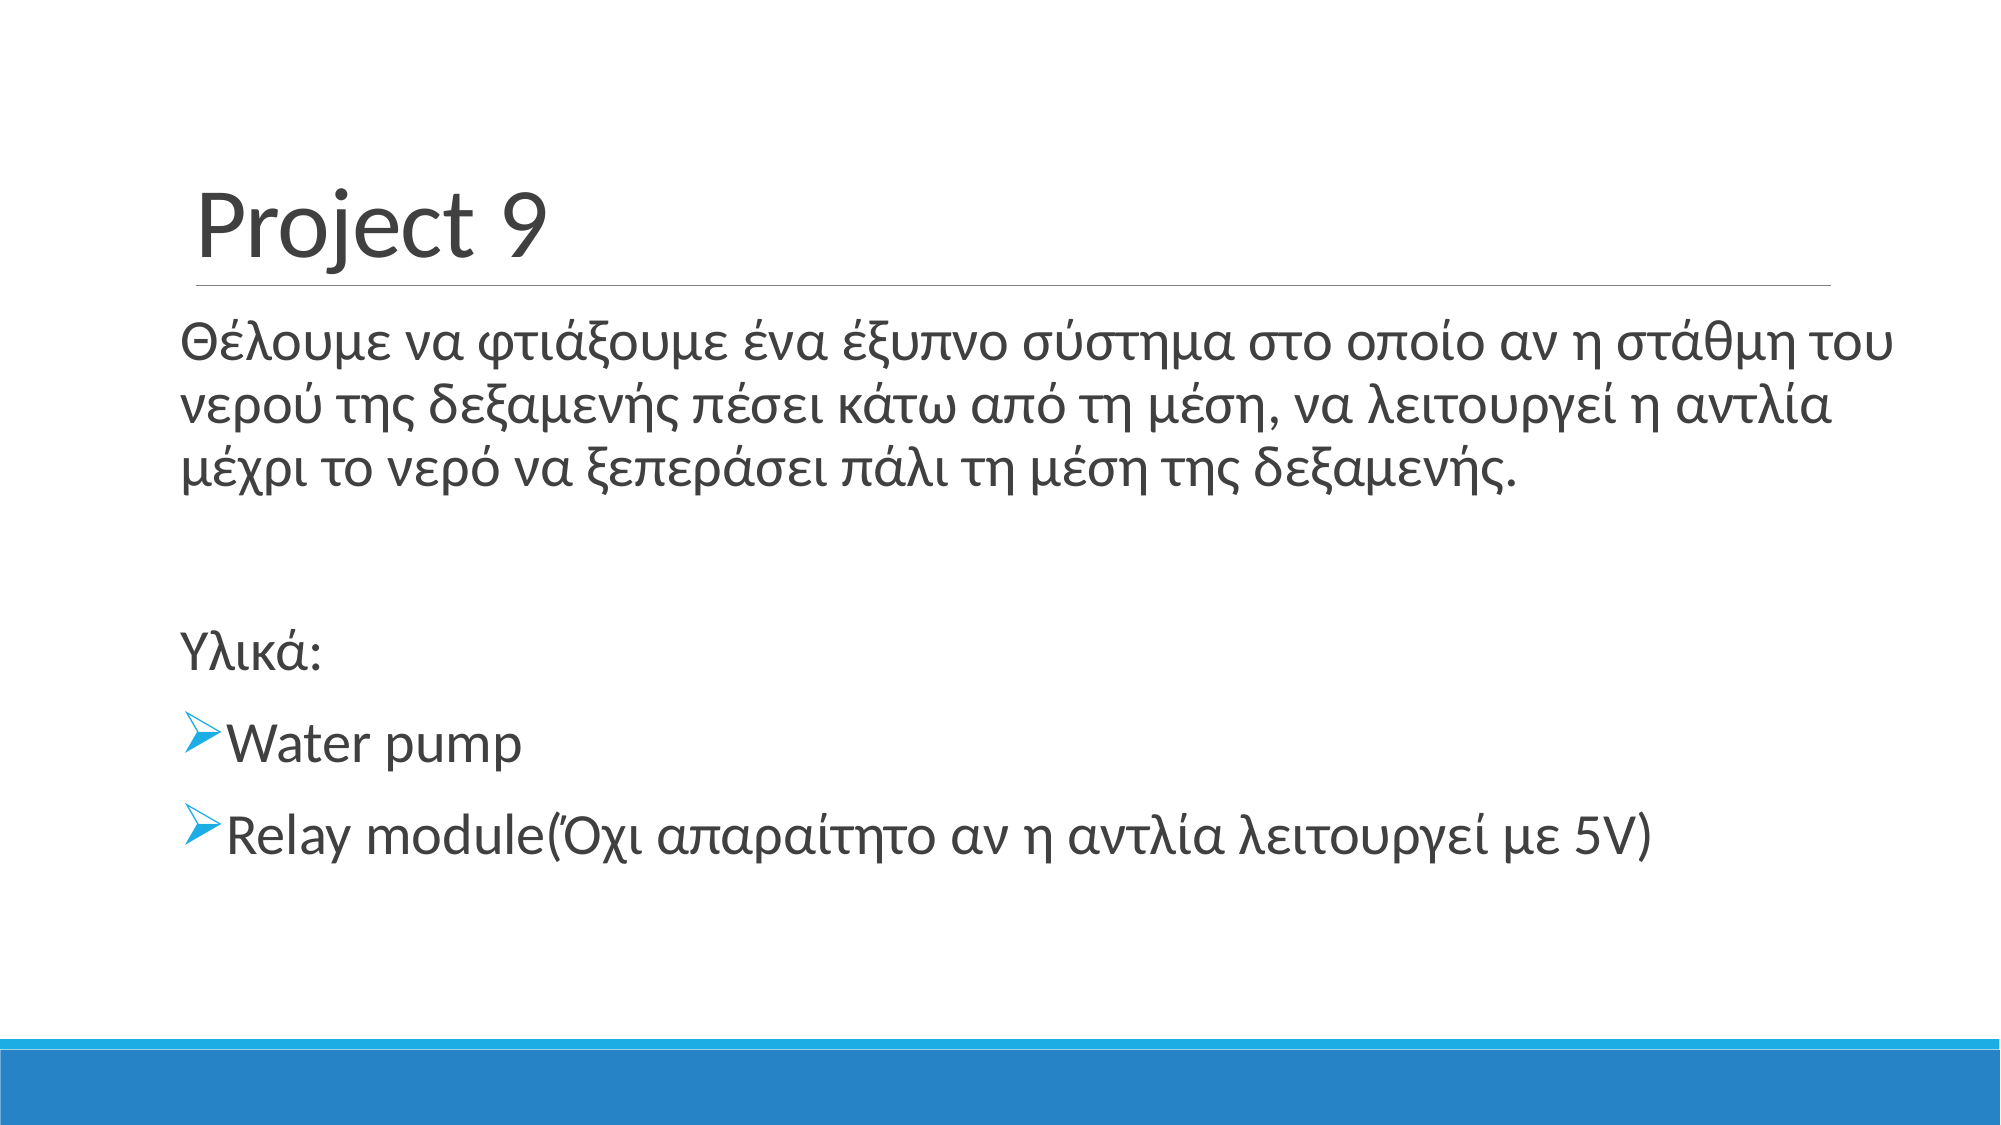

# Project 9
Θέλουμε να φτιάξουμε ένα έξυπνο σύστημα στο οποίο αν η στάθμη του νερού της δεξαμενής πέσει κάτω από τη μέση, να λειτουργεί η αντλία μέχρι το νερό να ξεπεράσει πάλι τη μέση της δεξαμενής.

Υλικά:
Water pump
Relay module(Όχι απαραίτητο αν η αντλία λειτουργεί με 5V)